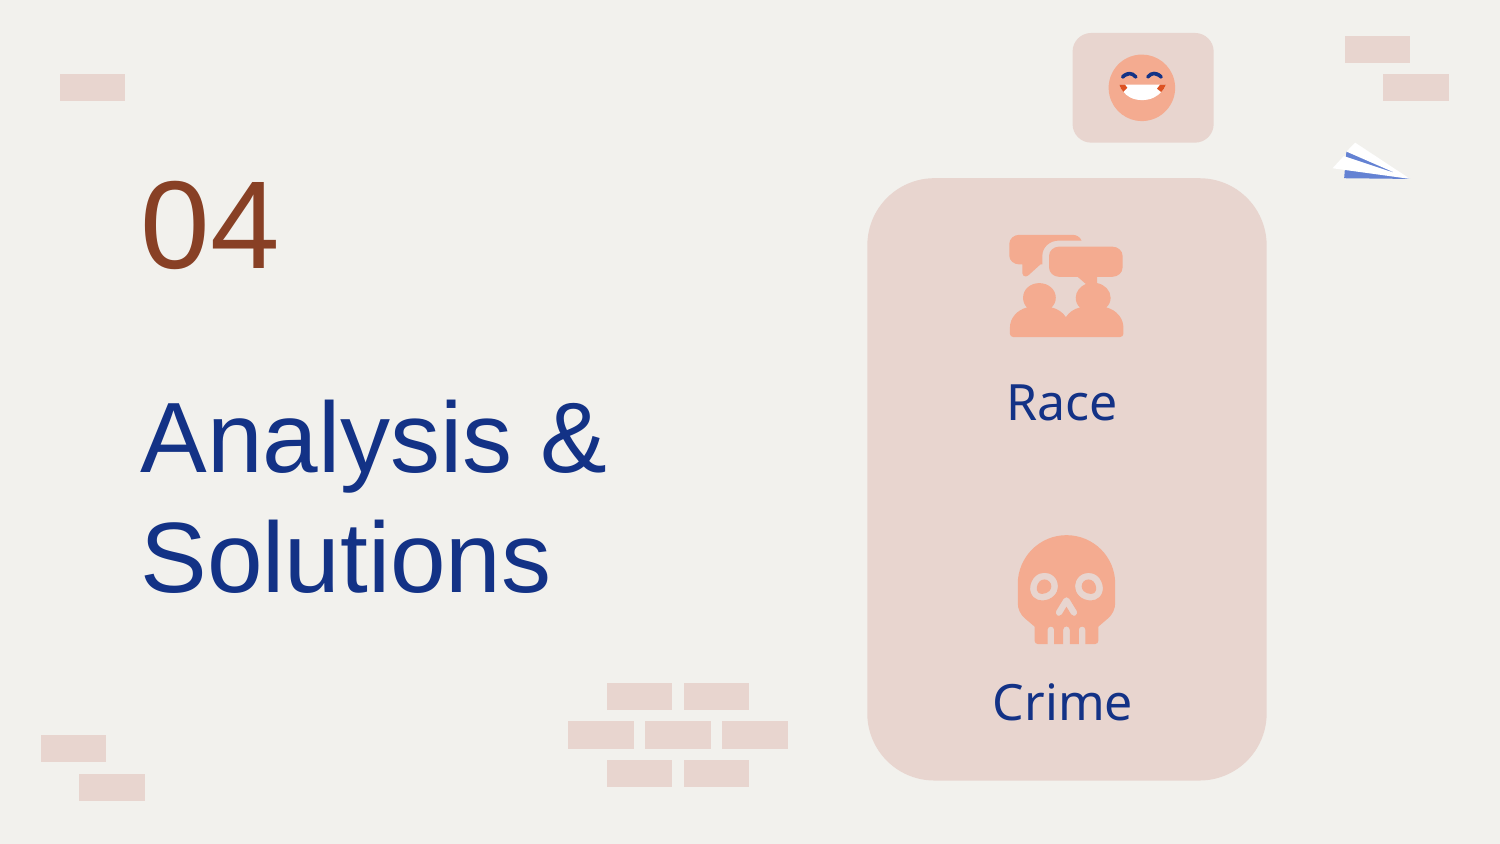

04

Race
# Analysis & Solutions

Crime